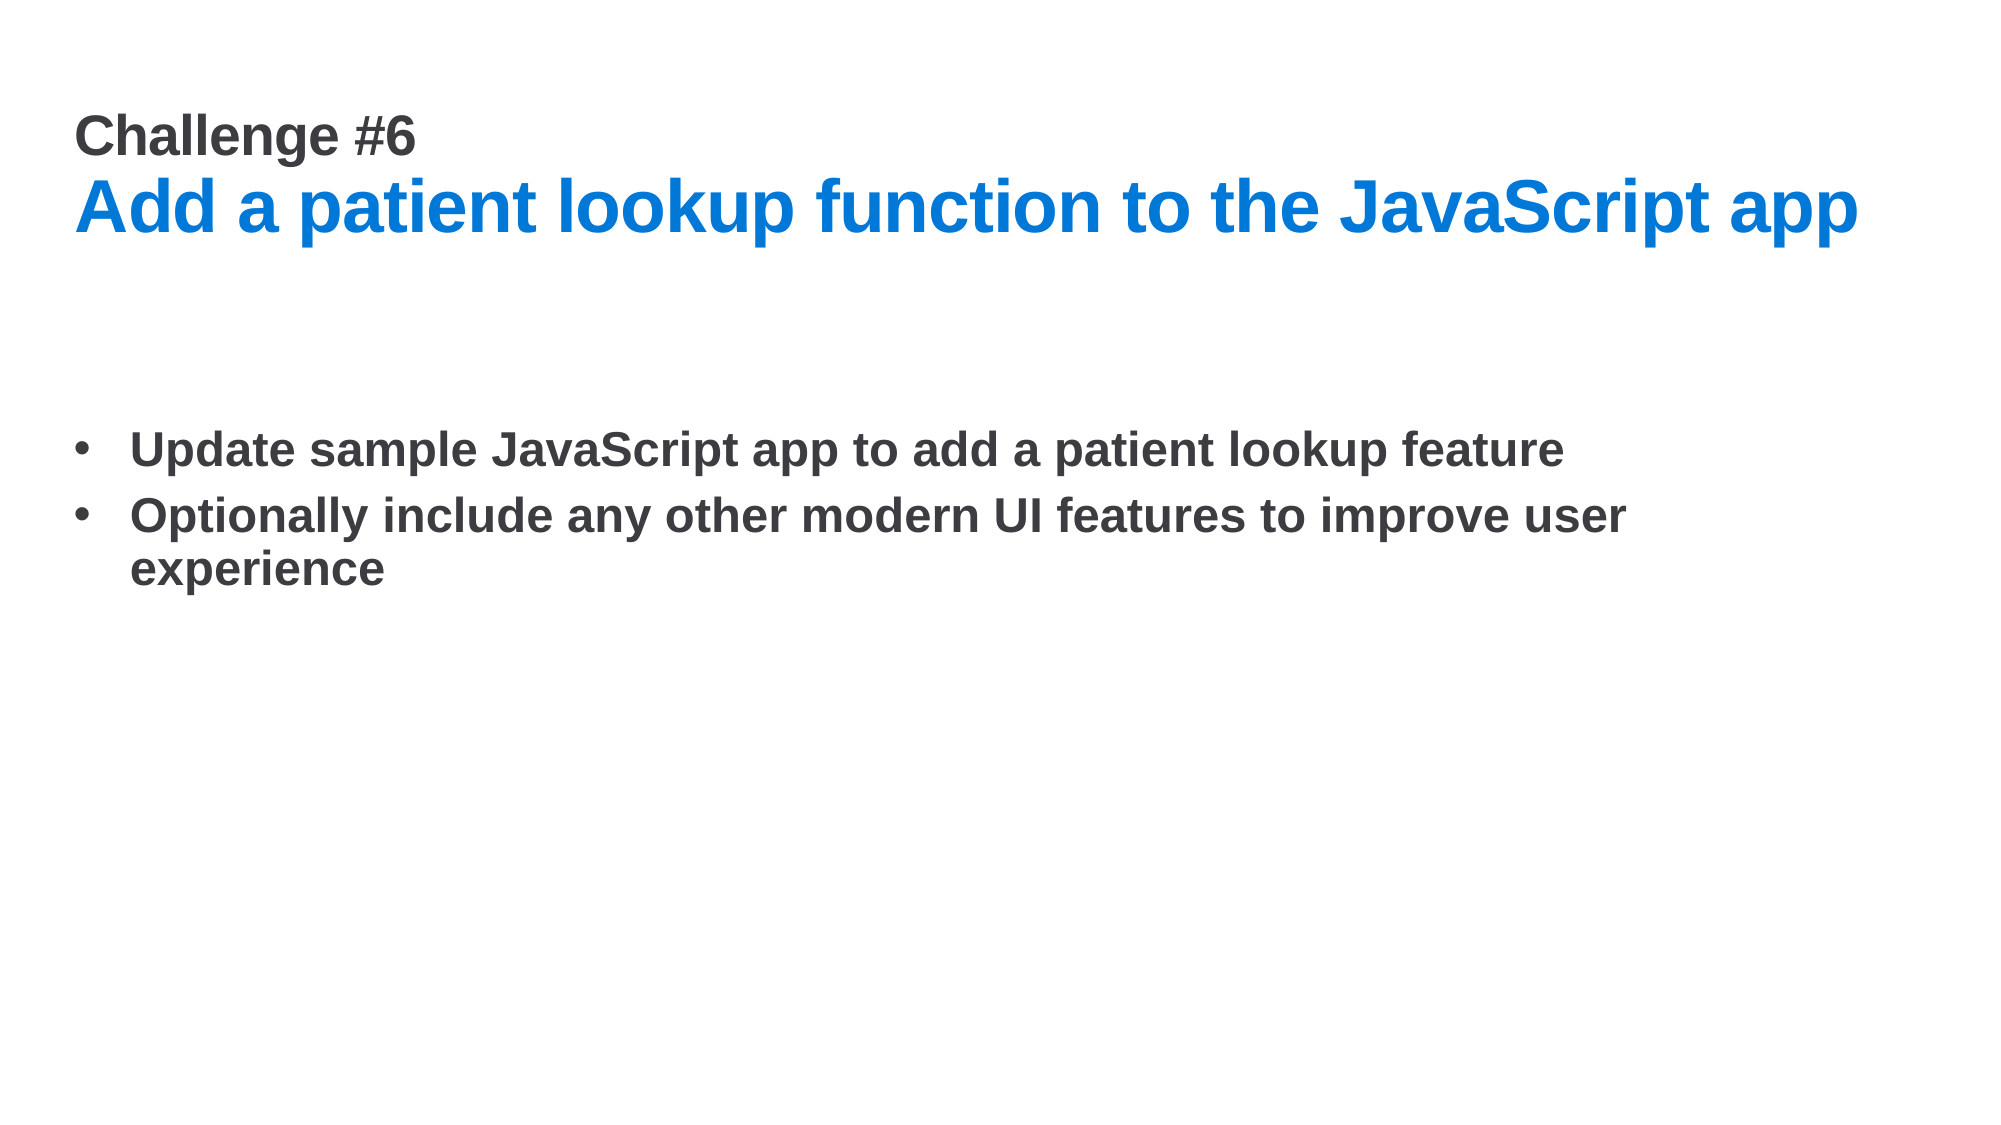

# Challenge #6 Add a patient lookup function to the JavaScript app
Update sample JavaScript app to add a patient lookup feature
Optionally include any other modern UI features to improve user experience